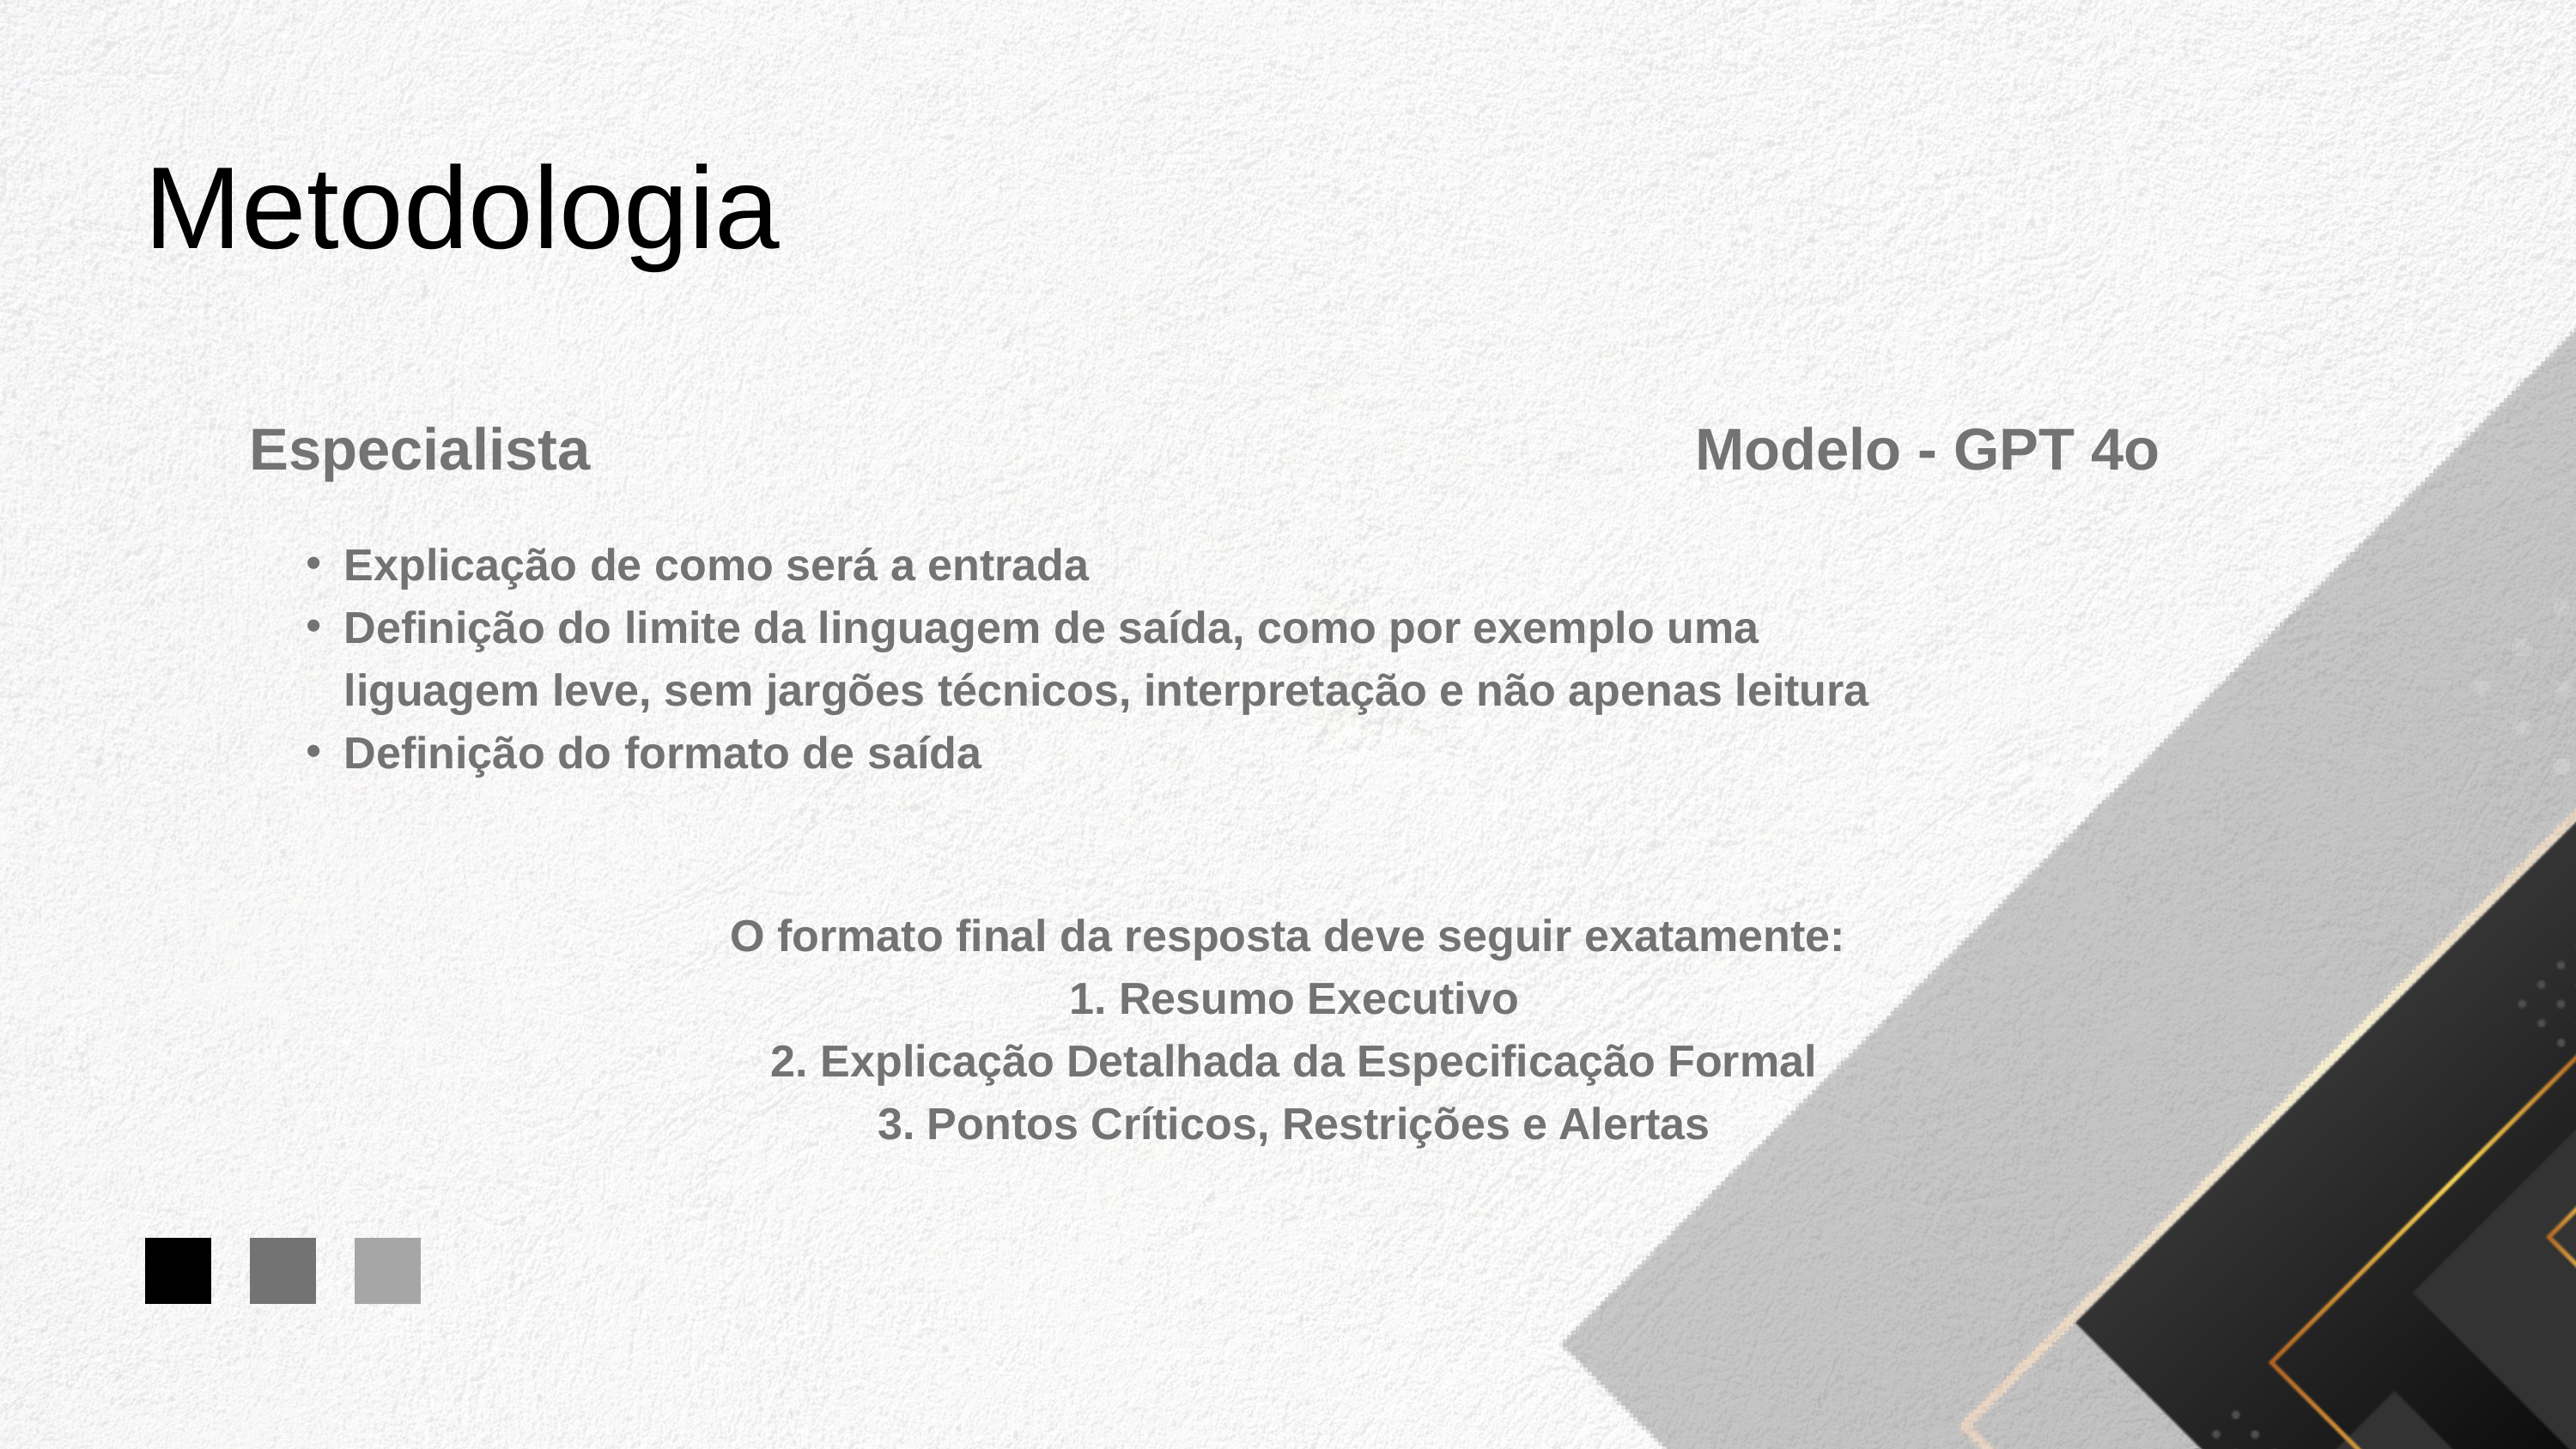

Metodologia

Especialista
Modelo - GPT 4o
Explicação de como será a entrada
Definição do limite da linguagem de saída, como por exemplo uma liguagem leve, sem jargões técnicos, interpretação e não apenas leitura
Definição do formato de saída

O formato final da resposta deve seguir exatamente:
 1. Resumo Executivo
 2. Explicação Detalhada da Especificação Formal
 3. Pontos Críticos, Restrições e Alertas